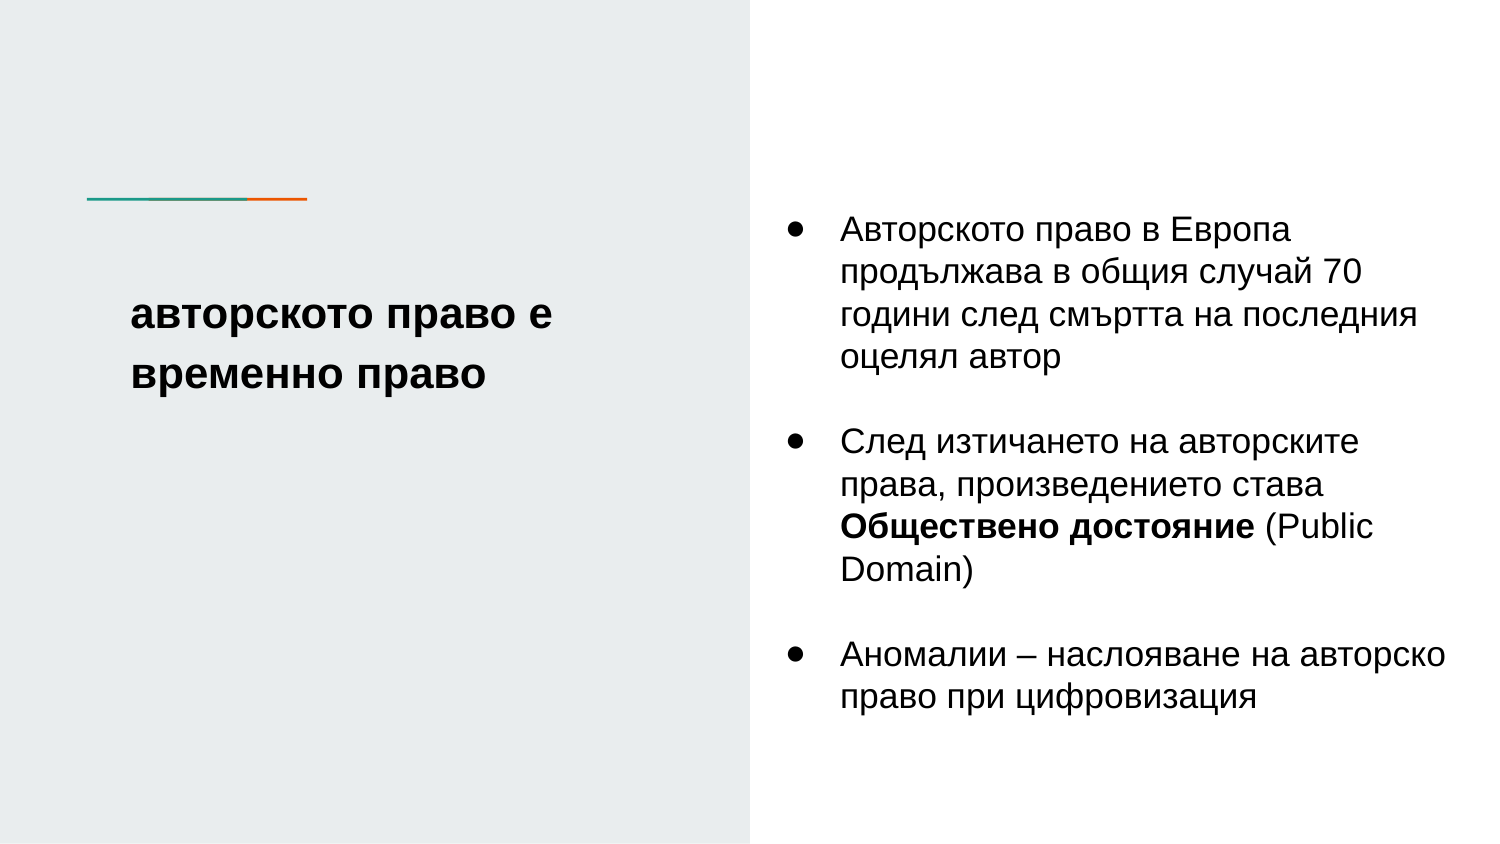

Авторското право в Европа продължава в общия случай 70 години след смъртта на последния оцелял автор

След изтичането на авторските права, произведението става Обществено достояние (Public Domain)

Аномалии – наслояване на авторско право при цифровизация

авторското право е временно право